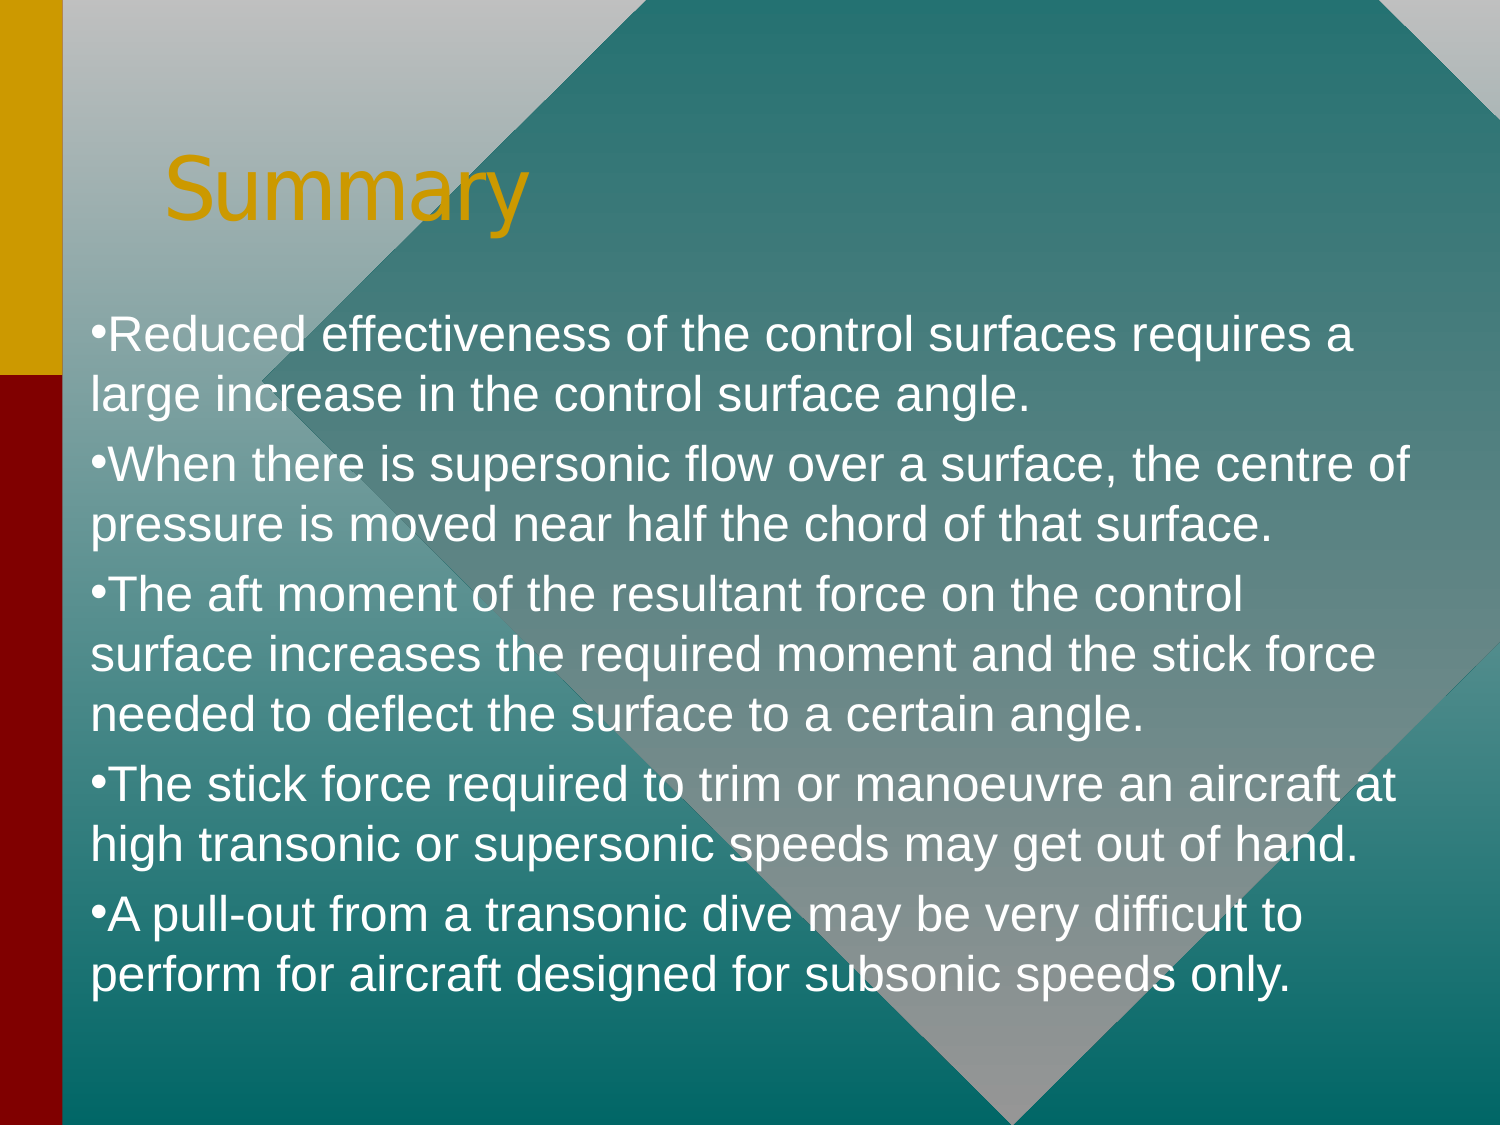

# Summary
Reduced effectiveness of the control surfaces requires a large increase in the control surface angle.
When there is supersonic flow over a surface, the centre of pressure is moved near half the chord of that surface.
The aft moment of the resultant force on the control surface increases the required moment and the stick force needed to deflect the surface to a certain angle.
The stick force required to trim or manoeuvre an aircraft at high transonic or supersonic speeds may get out of hand.
A pull-out from a transonic dive may be very difficult to perform for aircraft designed for subsonic speeds only.